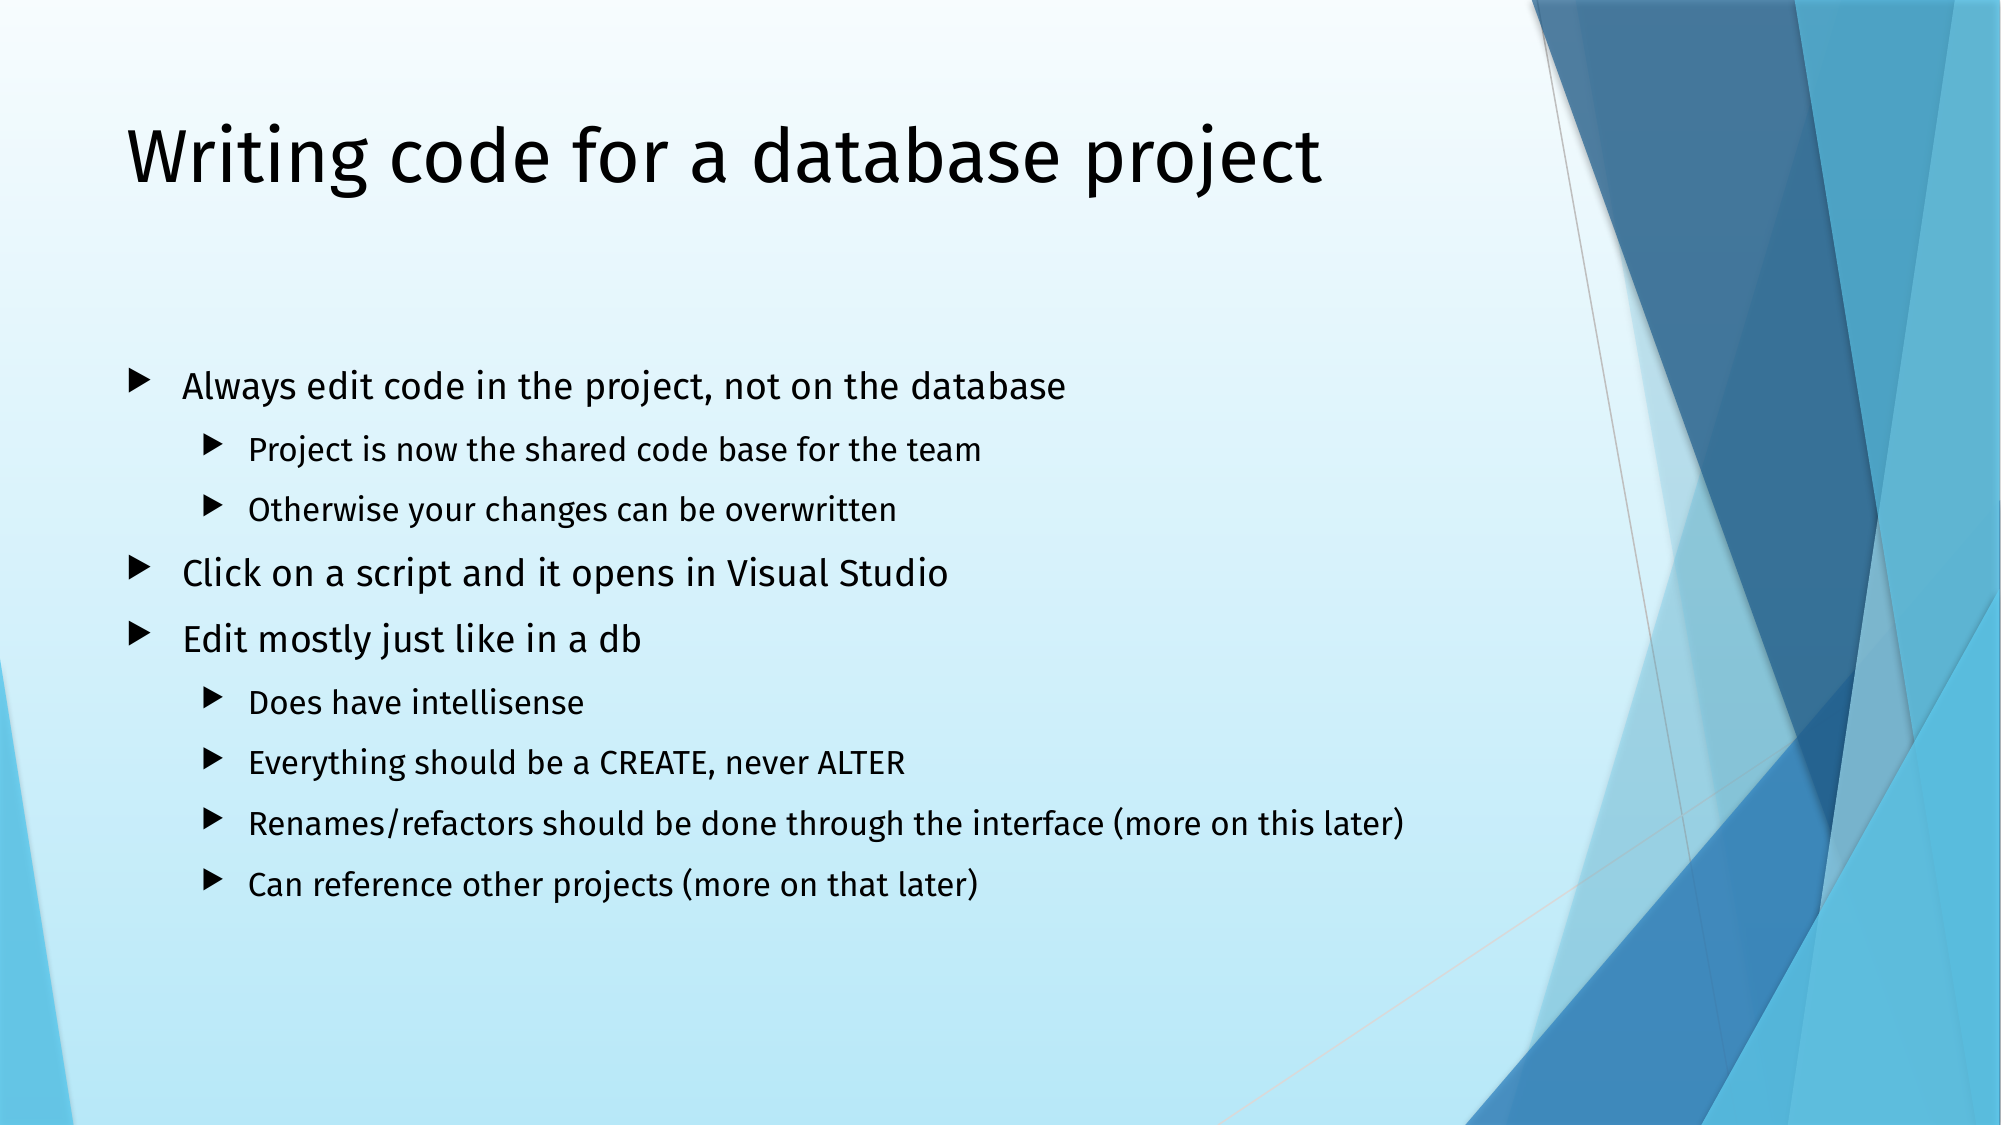

# Writing code for a database project
Always edit code in the project, not on the database
Project is now the shared code base for the team
Otherwise your changes can be overwritten
Click on a script and it opens in Visual Studio
Edit mostly just like in a db
Does have intellisense
Everything should be a CREATE, never ALTER
Renames/refactors should be done through the interface (more on this later)
Can reference other projects (more on that later)